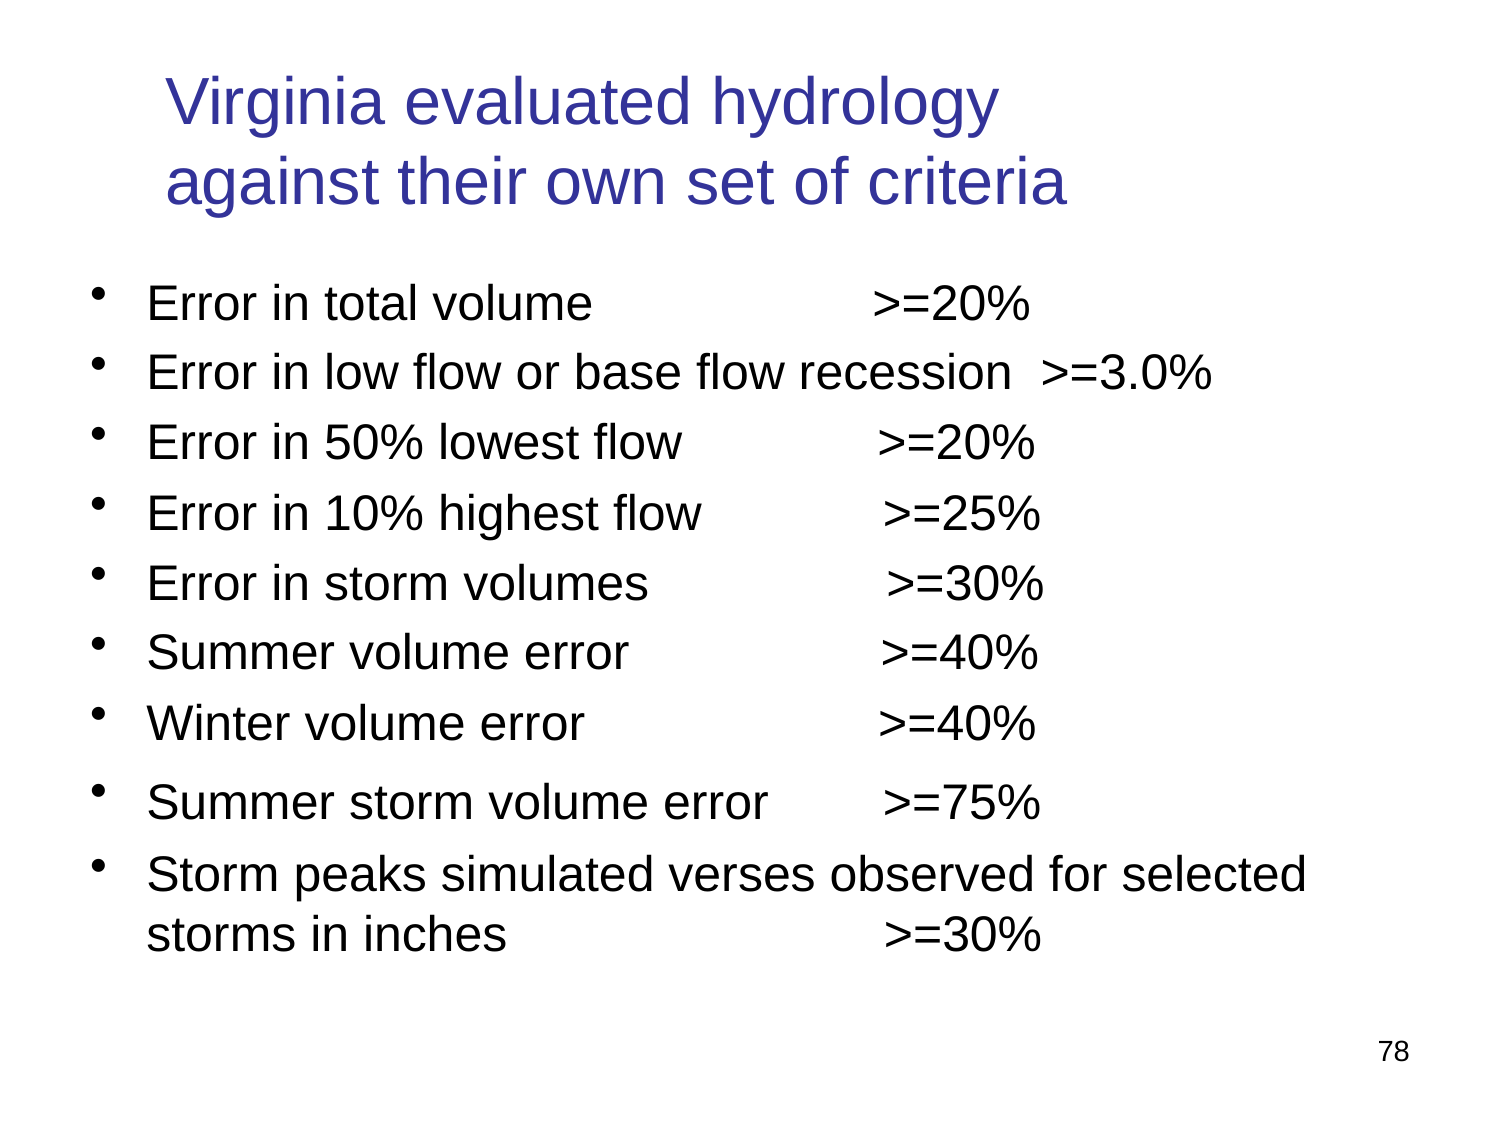

# Virginia evaluated hydrology against their own set of criteria
Error in total volume                    >=20%
Error in low flow or base flow recession  >=3.0%
Error in 50% lowest flow              >=20%
Error in 10% highest flow             >=25%
Error in storm volumes                 >=30%
Summer volume error                  >=40%
Winter volume error                     >=40%
Summer storm volume error       >=75%
Storm peaks simulated verses observed for selected storms in inches                           >=30%
78